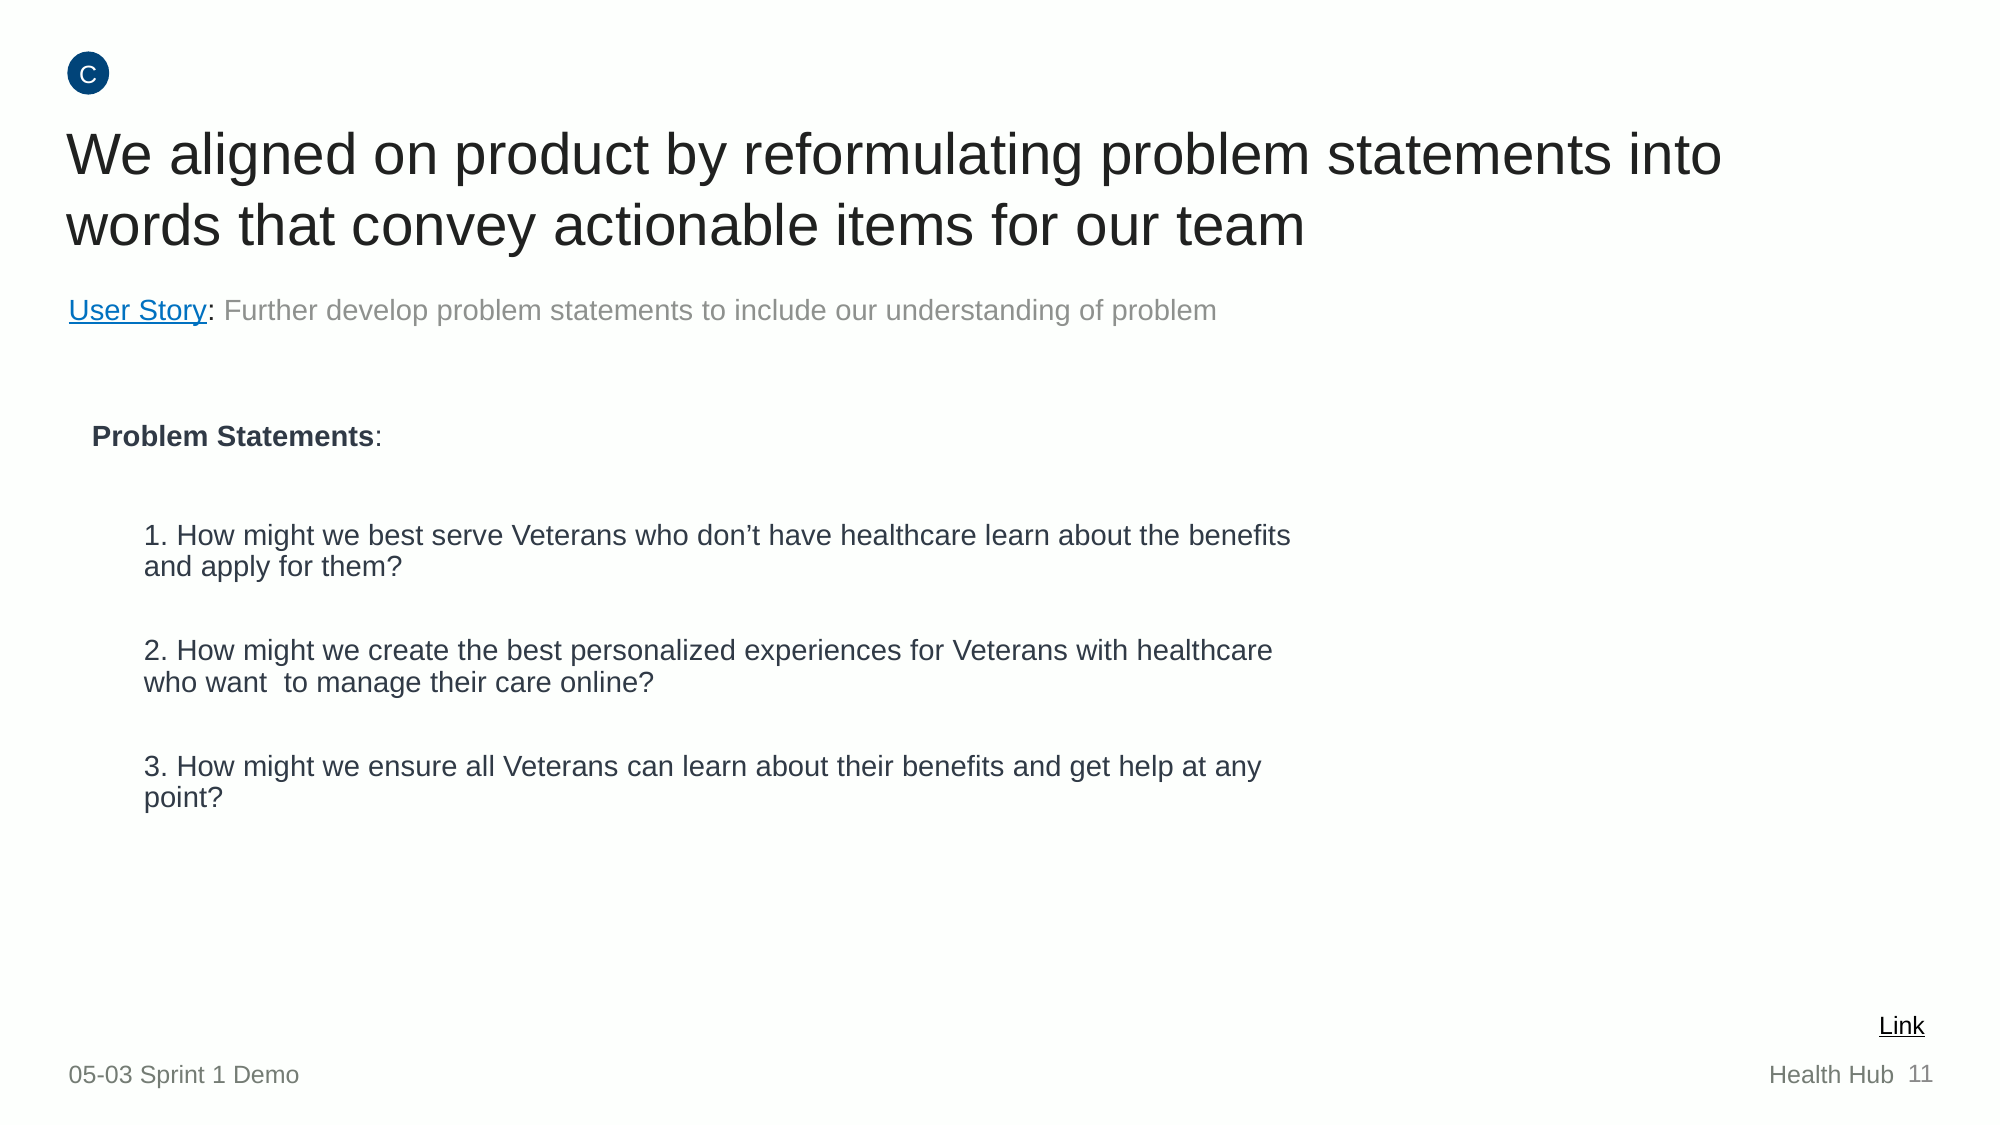

C
We aligned on product by reformulating problem statements into words that convey actionable items for our team
User Story: Further develop problem statements to include our understanding of problem
Problem Statements:

1. How might we best serve Veterans who don’t have healthcare learn about the benefits and apply for them?

2. How might we create the best personalized experiences for Veterans with healthcare who want  to manage their care online?

3. How might we ensure all Veterans can learn about their benefits and get help at any point?

Link
11
05-03 Sprint 1 Demo
Health Hub